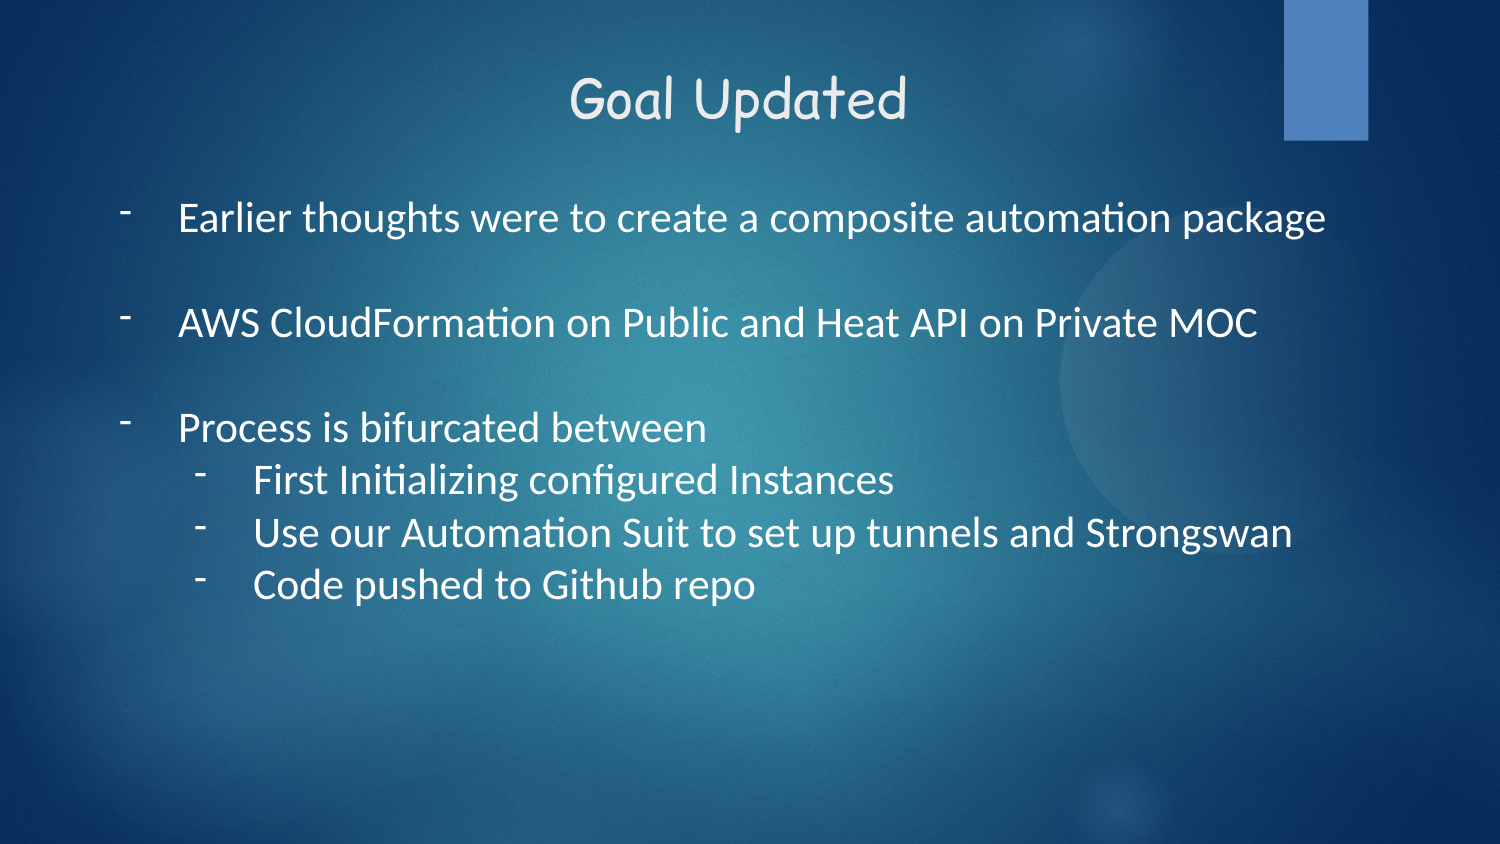

Goal Updated
Earlier thoughts were to create a composite automation package

AWS CloudFormation on Public and Heat API on Private MOC

Process is bifurcated between
First Initializing configured Instances
Use our Automation Suit to set up tunnels and Strongswan
Code pushed to Github repo